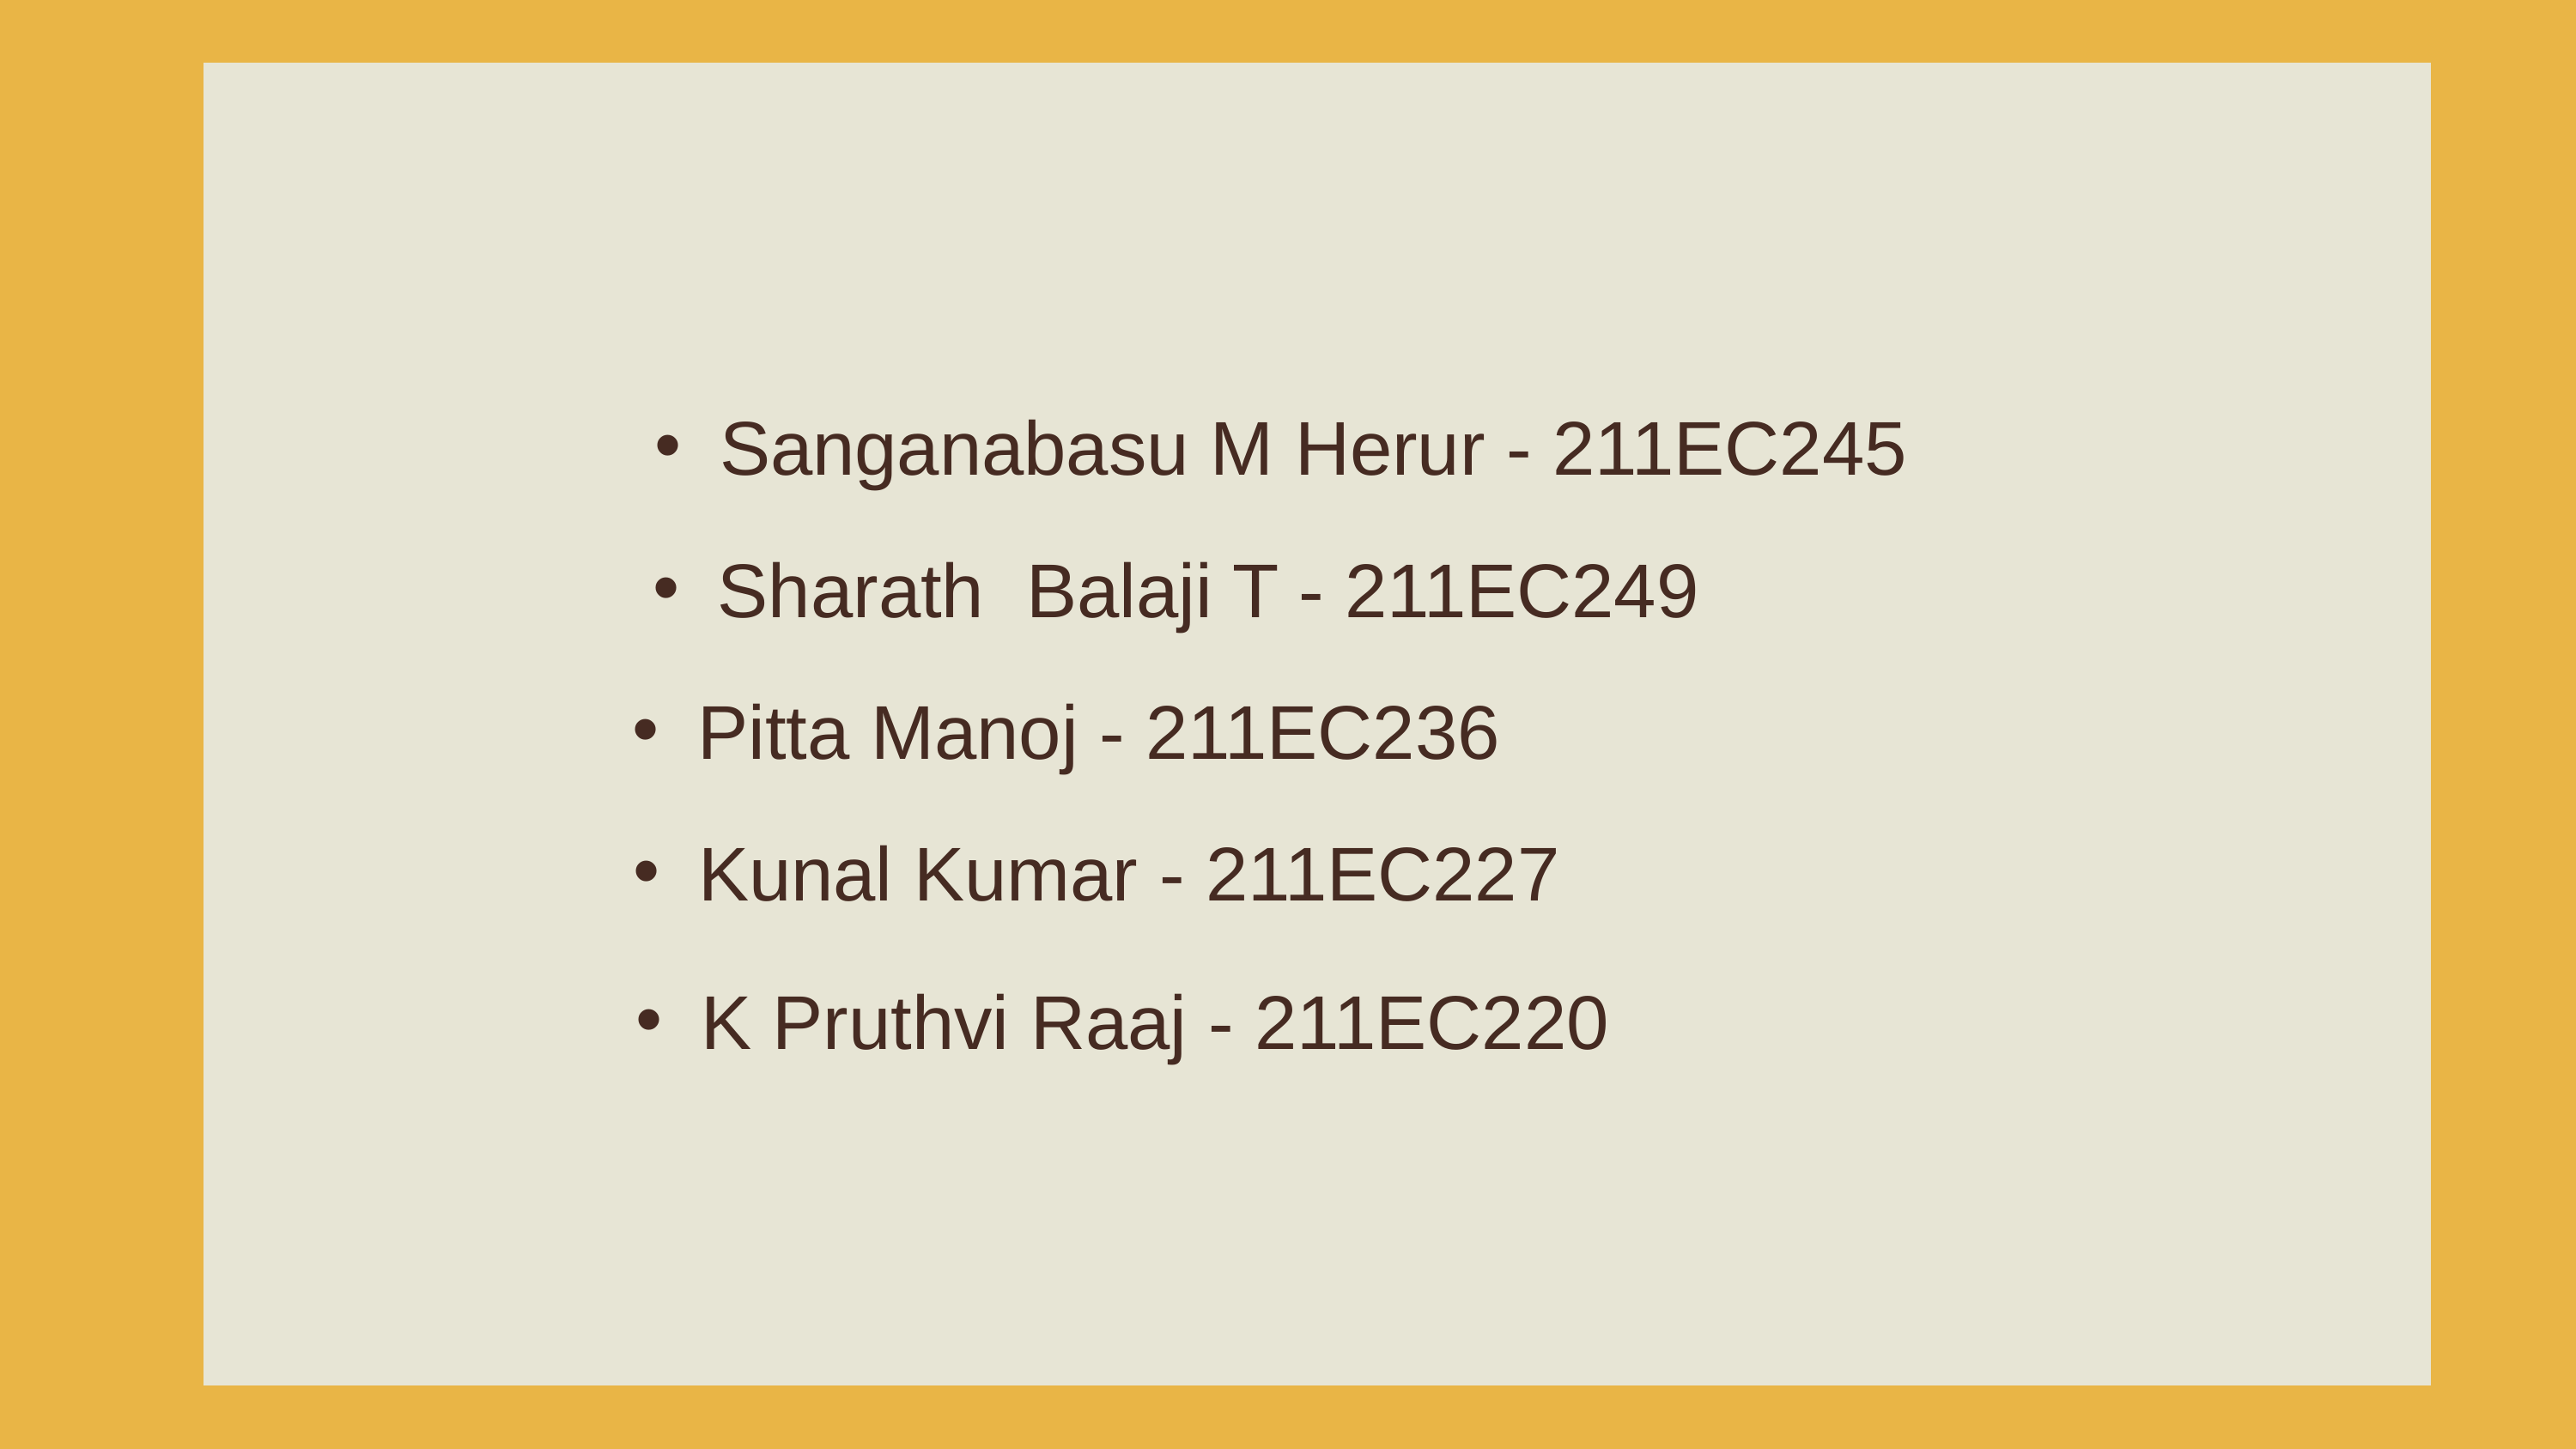

Sanganabasu M Herur - 211EC245
Sharath  Balaji T - 211EC249
Pitta Manoj - 211EC236
Kunal Kumar - 211EC227
K Pruthvi Raaj - 211EC220